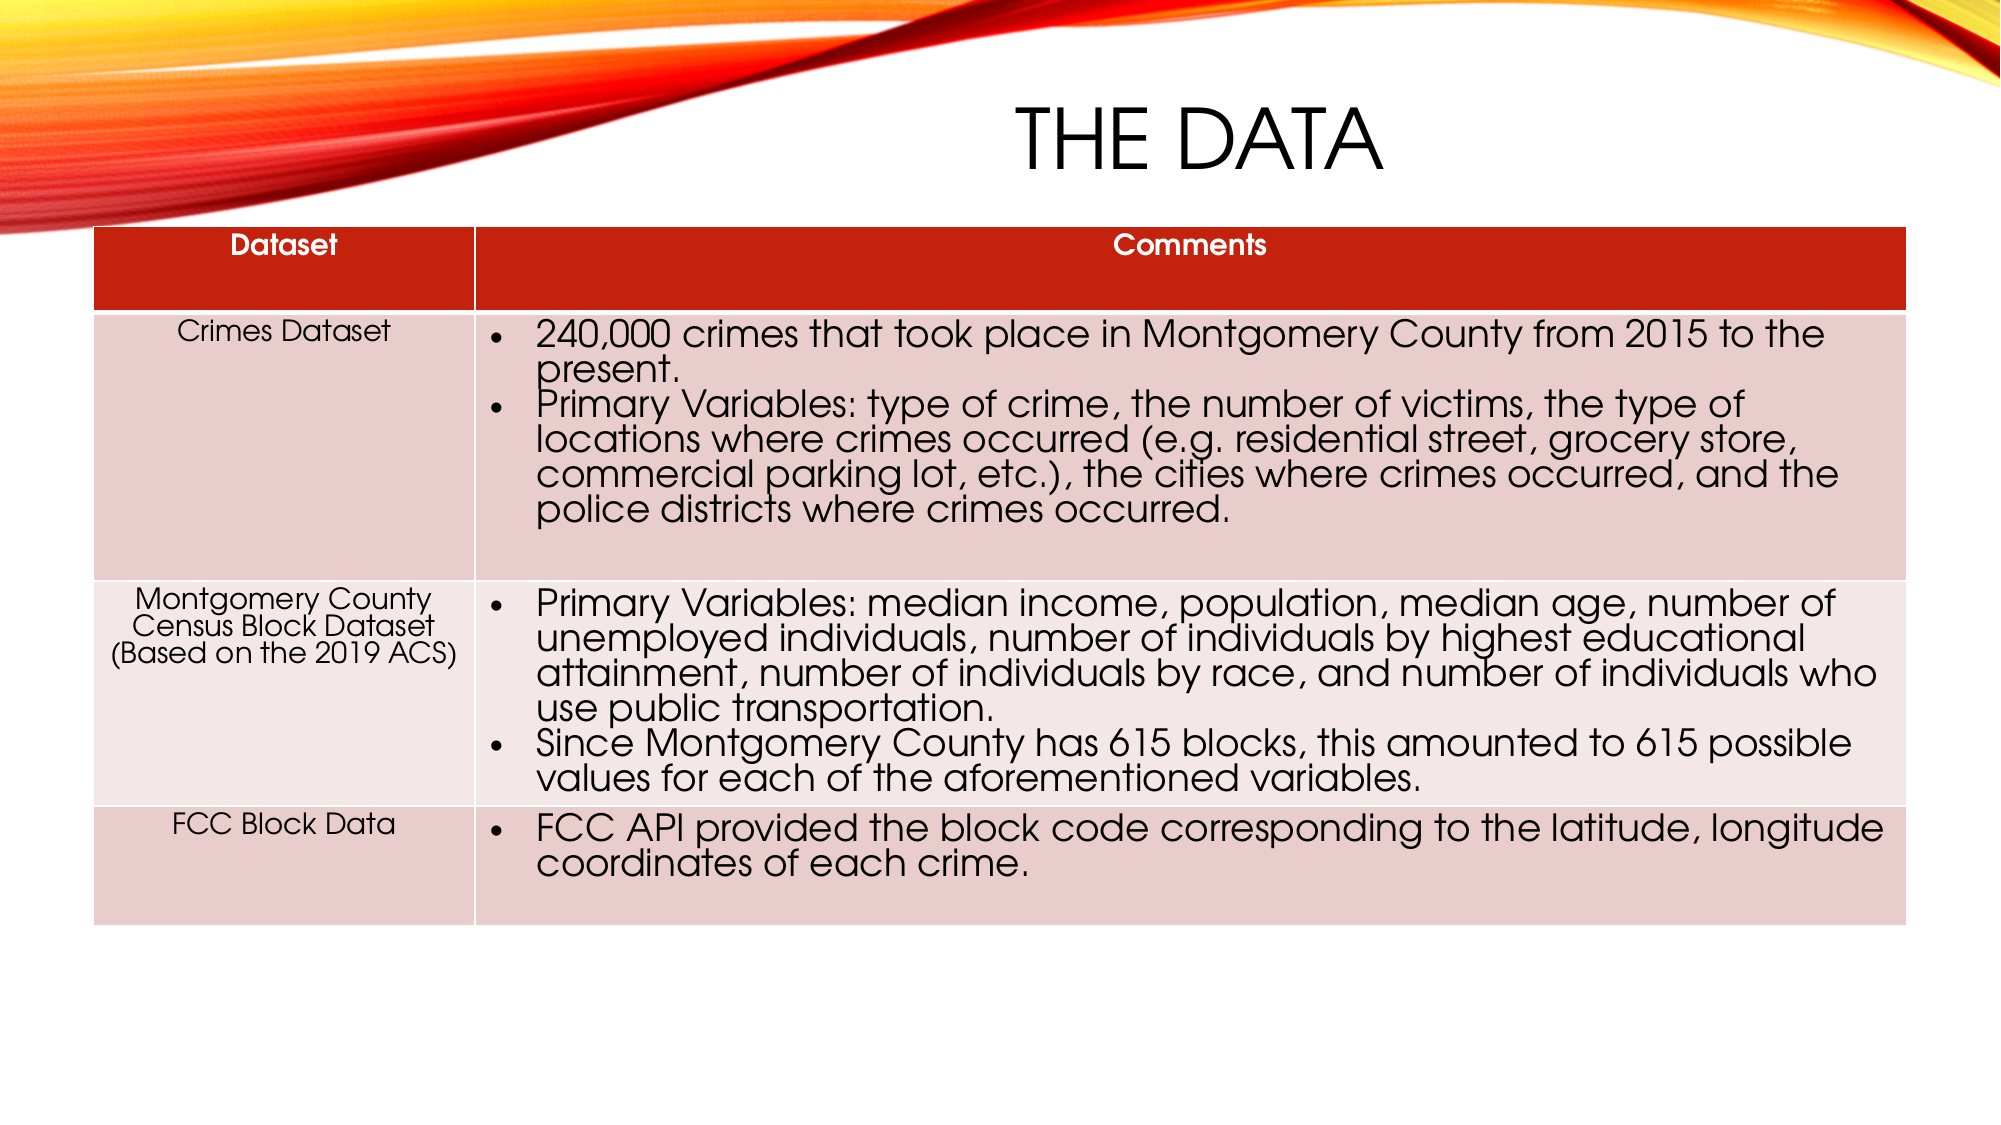

# The Data
| Dataset | Comments |
| --- | --- |
| Crimes Dataset | 240,000 crimes that took place in Montgomery County from 2015 to the present. Primary Variables: type of crime, the number of victims, the type of locations where crimes occurred (e.g. residential street, grocery store, commercial parking lot, etc.), the cities where crimes occurred, and the police districts where crimes occurred. |
| Montgomery County Census Block Dataset (Based on the 2019 ACS) | Primary Variables: median income, population, median age, number of unemployed individuals, number of individuals by highest educational attainment, number of individuals by race, and number of individuals who use public transportation. Since Montgomery County has 615 blocks, this amounted to 615 possible values for each of the aforementioned variables. |
| FCC Block Data | FCC API provided the block code corresponding to the latitude, longitude coordinates of each crime. |